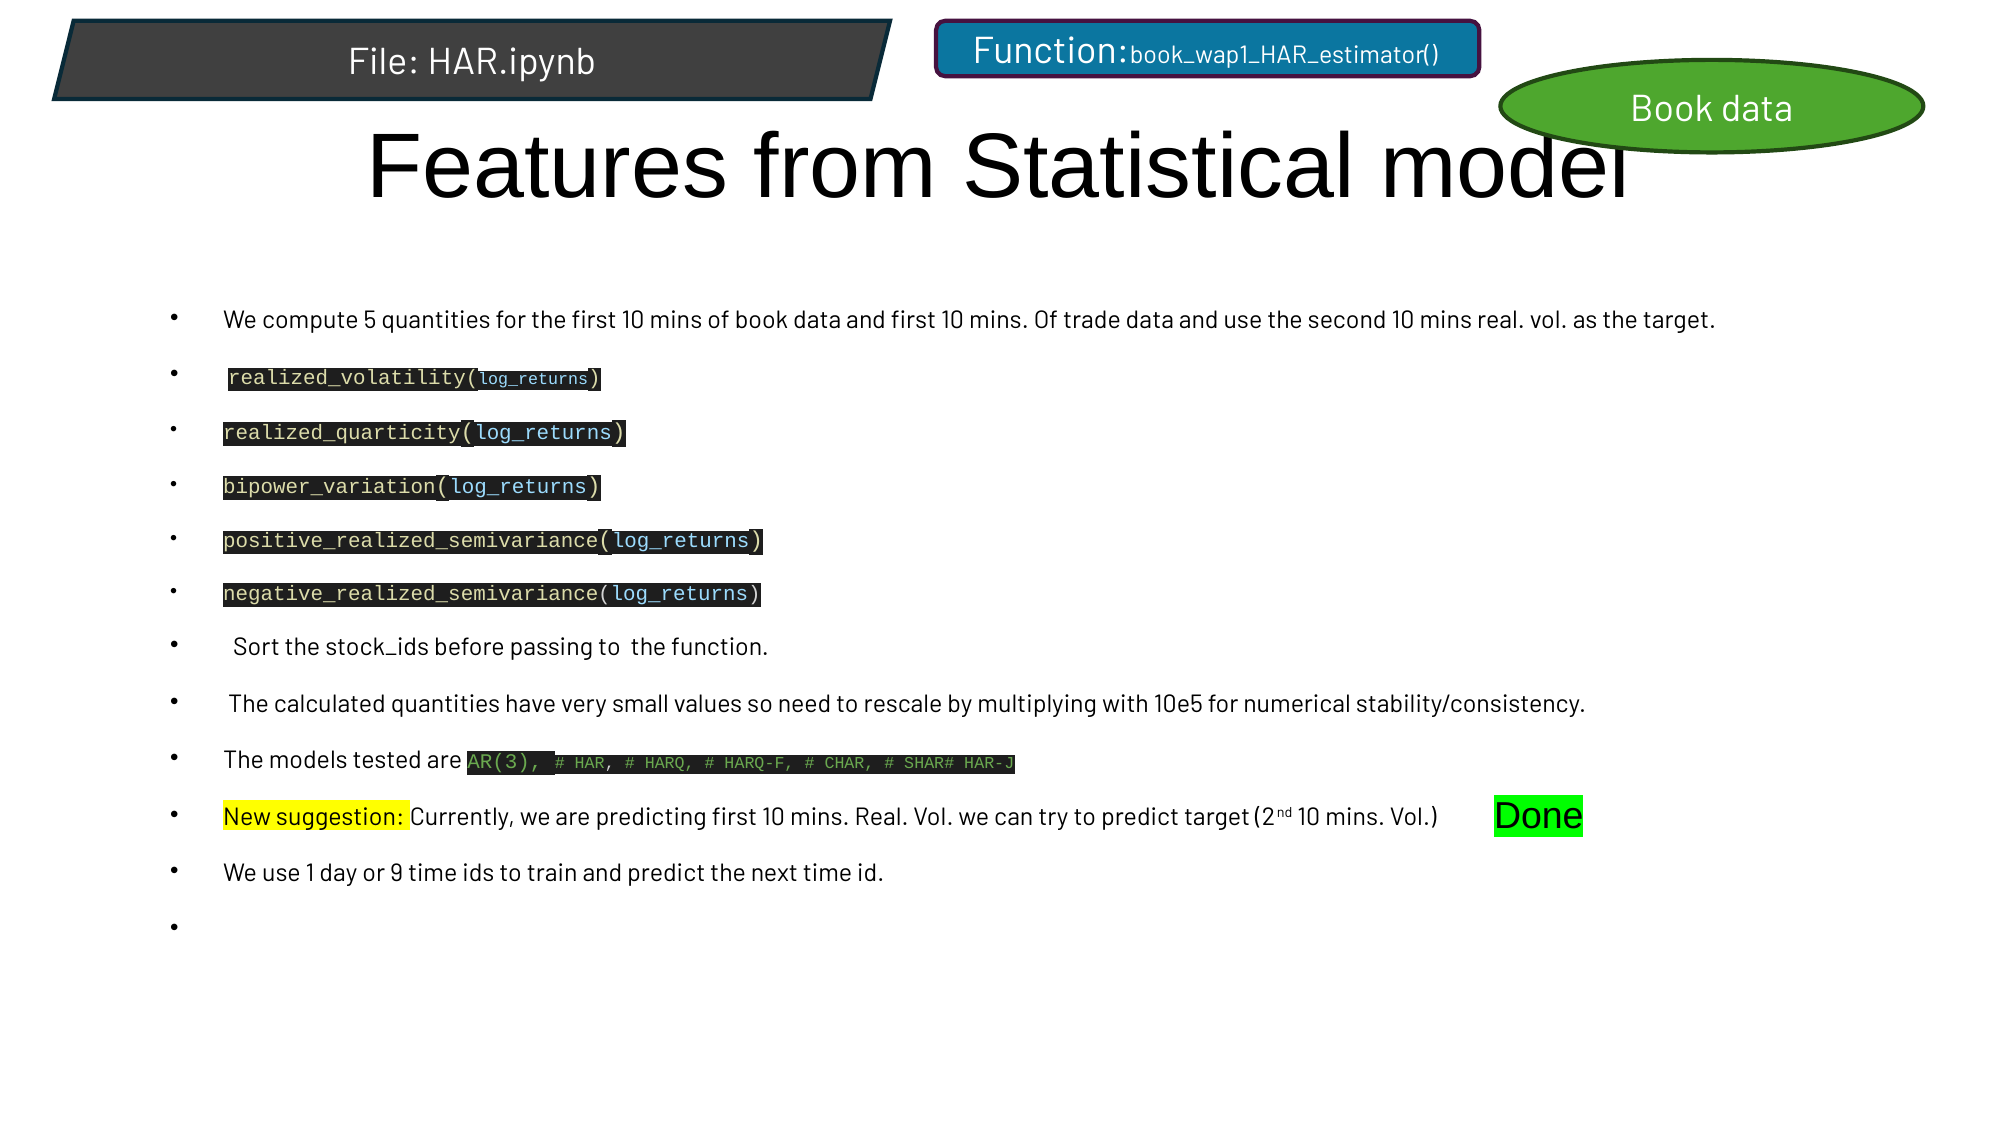

File: HAR.ipynb
Function:book_wap1_HAR_estimator()
# Features from Statistical model
Book data
We compute 5 quantities for the first 10 mins of book data and first 10 mins. Of trade data and use the second 10 mins real. vol. as the target.
 realized_volatility(log_returns)
realized_quarticity(log_returns)
bipower_variation(log_returns)
positive_realized_semivariance(log_returns)
negative_realized_semivariance(log_returns)
  Sort the stock_ids before passing to  the function.
 The calculated quantities have very small values so need to rescale by multiplying with 10e5 for numerical stability/consistency.
The models tested are AR(3), # HAR, # HARQ, # HARQ-F, # CHAR, # SHAR# HAR-J
New suggestion: Currently, we are predicting first 10 mins. Real. Vol. we can try to predict target (2nd 10 mins. Vol.)
We use 1 day or 9 time ids to train and predict the next time id.

Done